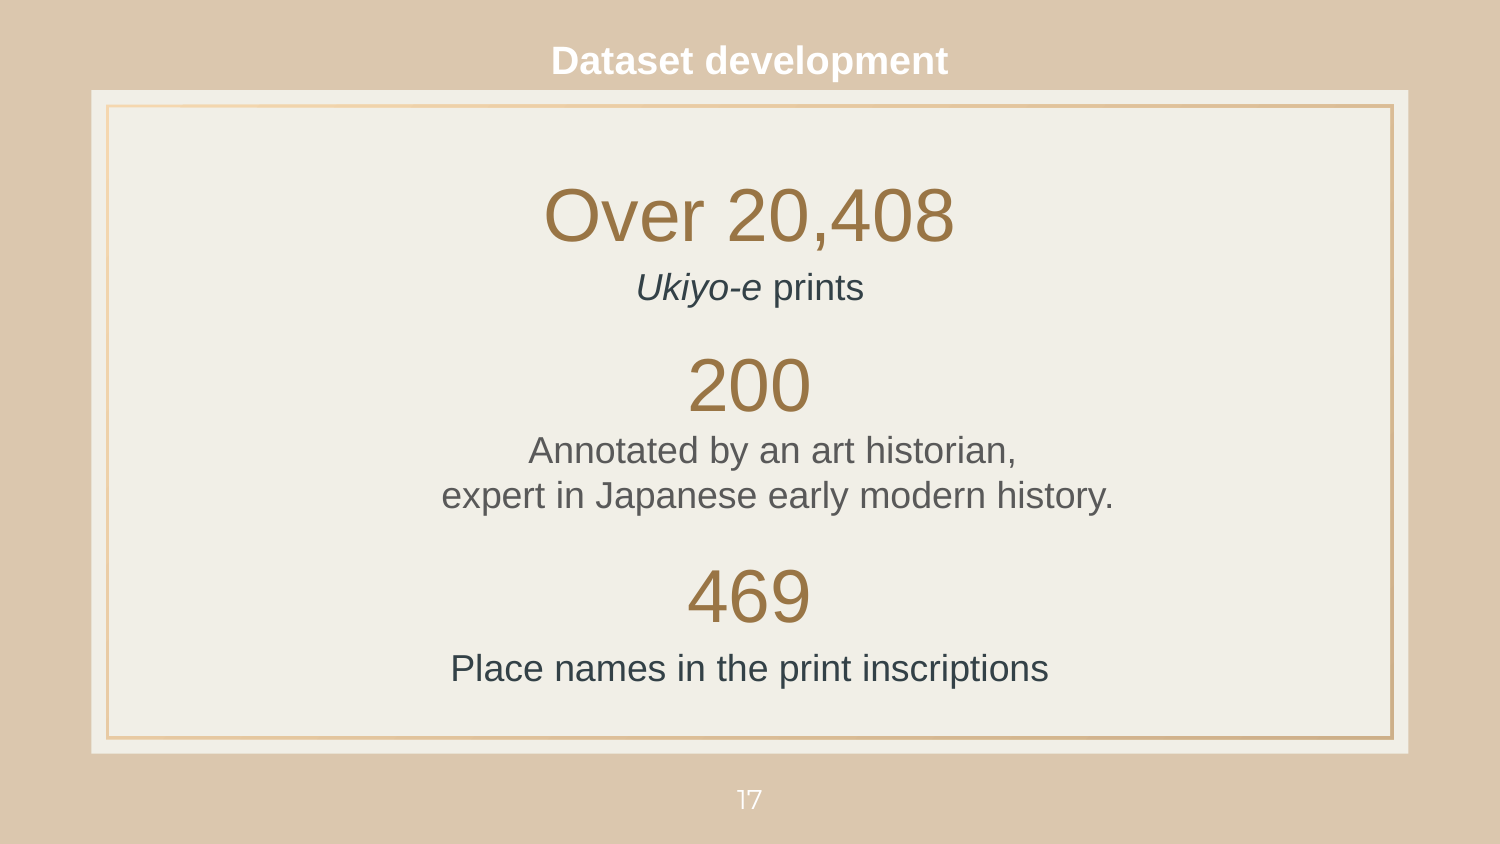

Dataset development
Over 20,408
Ukiyo-e prints
200
Annotated by an art historian,
expert in Japanese early modern history.
469
Place names in the print inscriptions
17